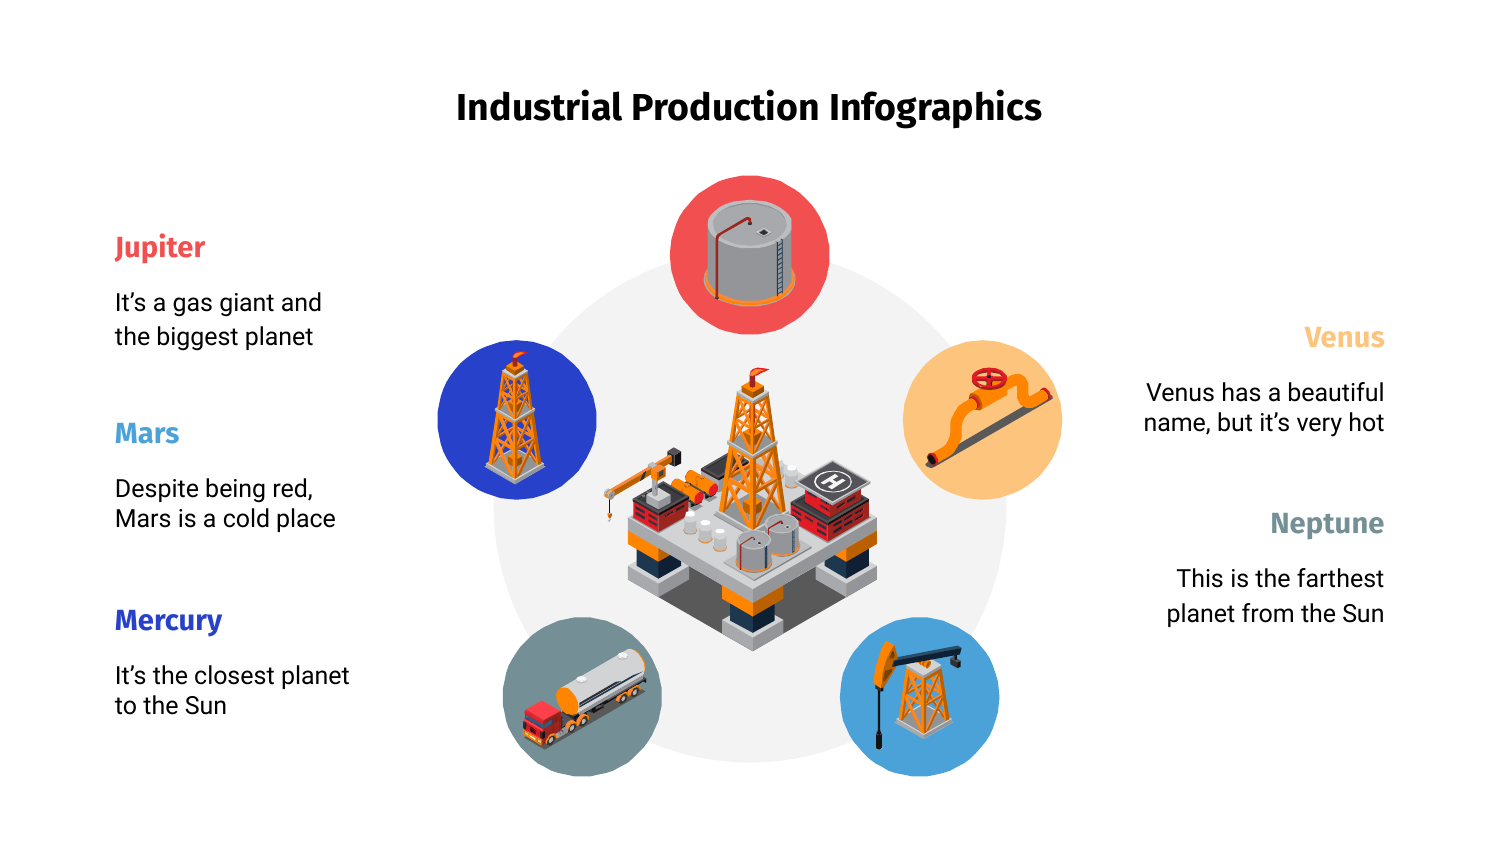

# Industrial Production Infographics

Jupiter
It’s a gas giant and the biggest planet

Venus
Venus has a beautiful name, but it’s very hot

Mars
Despite being red, Mars is a cold place

Neptune
This is the farthest planet from the Sun

Mercury
It’s the closest planet to the Sun